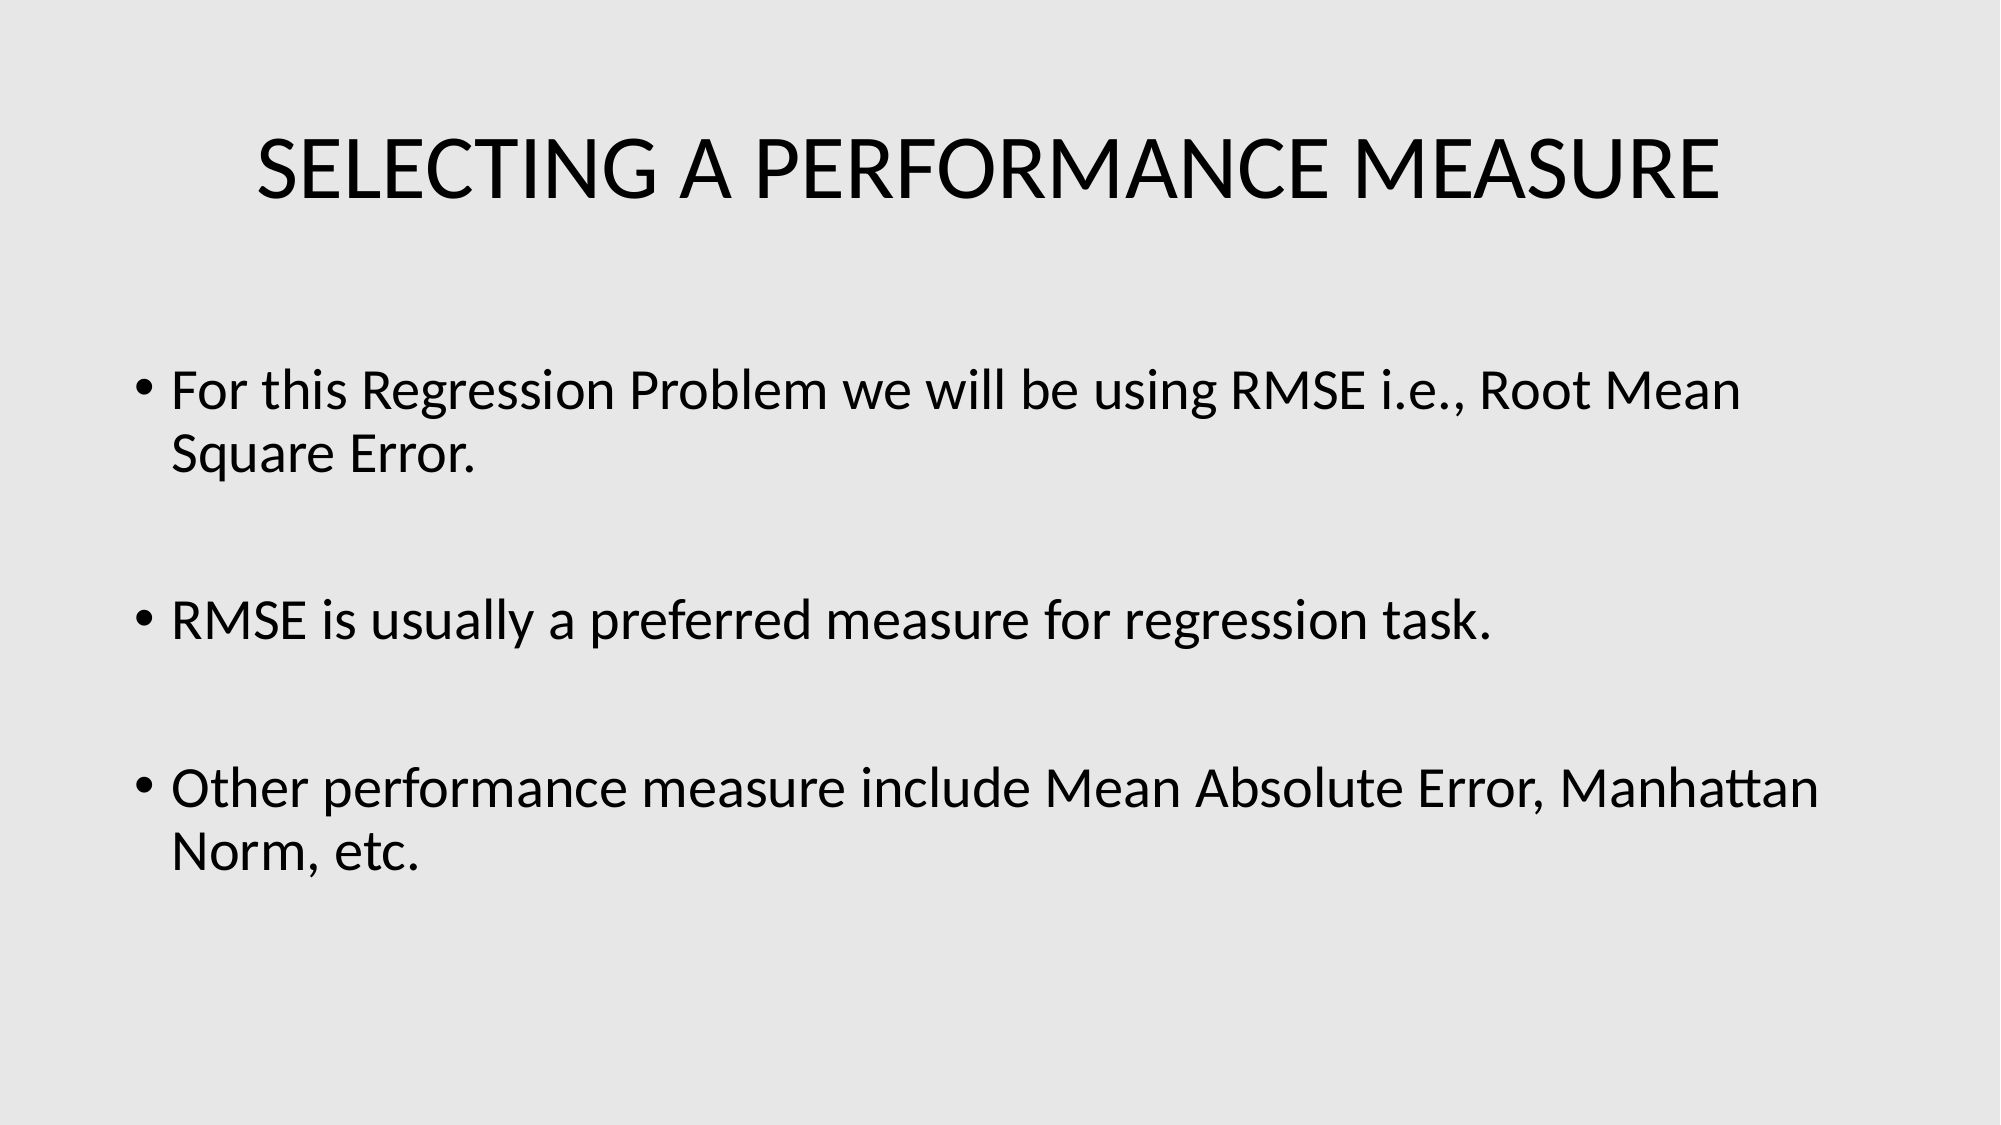

# SELECTING A PERFORMANCE MEASURE
For this Regression Problem we will be using RMSE i.e., Root Mean Square Error.

RMSE is usually a preferred measure for regression task.

Other performance measure include Mean Absolute Error, Manhattan Norm, etc.